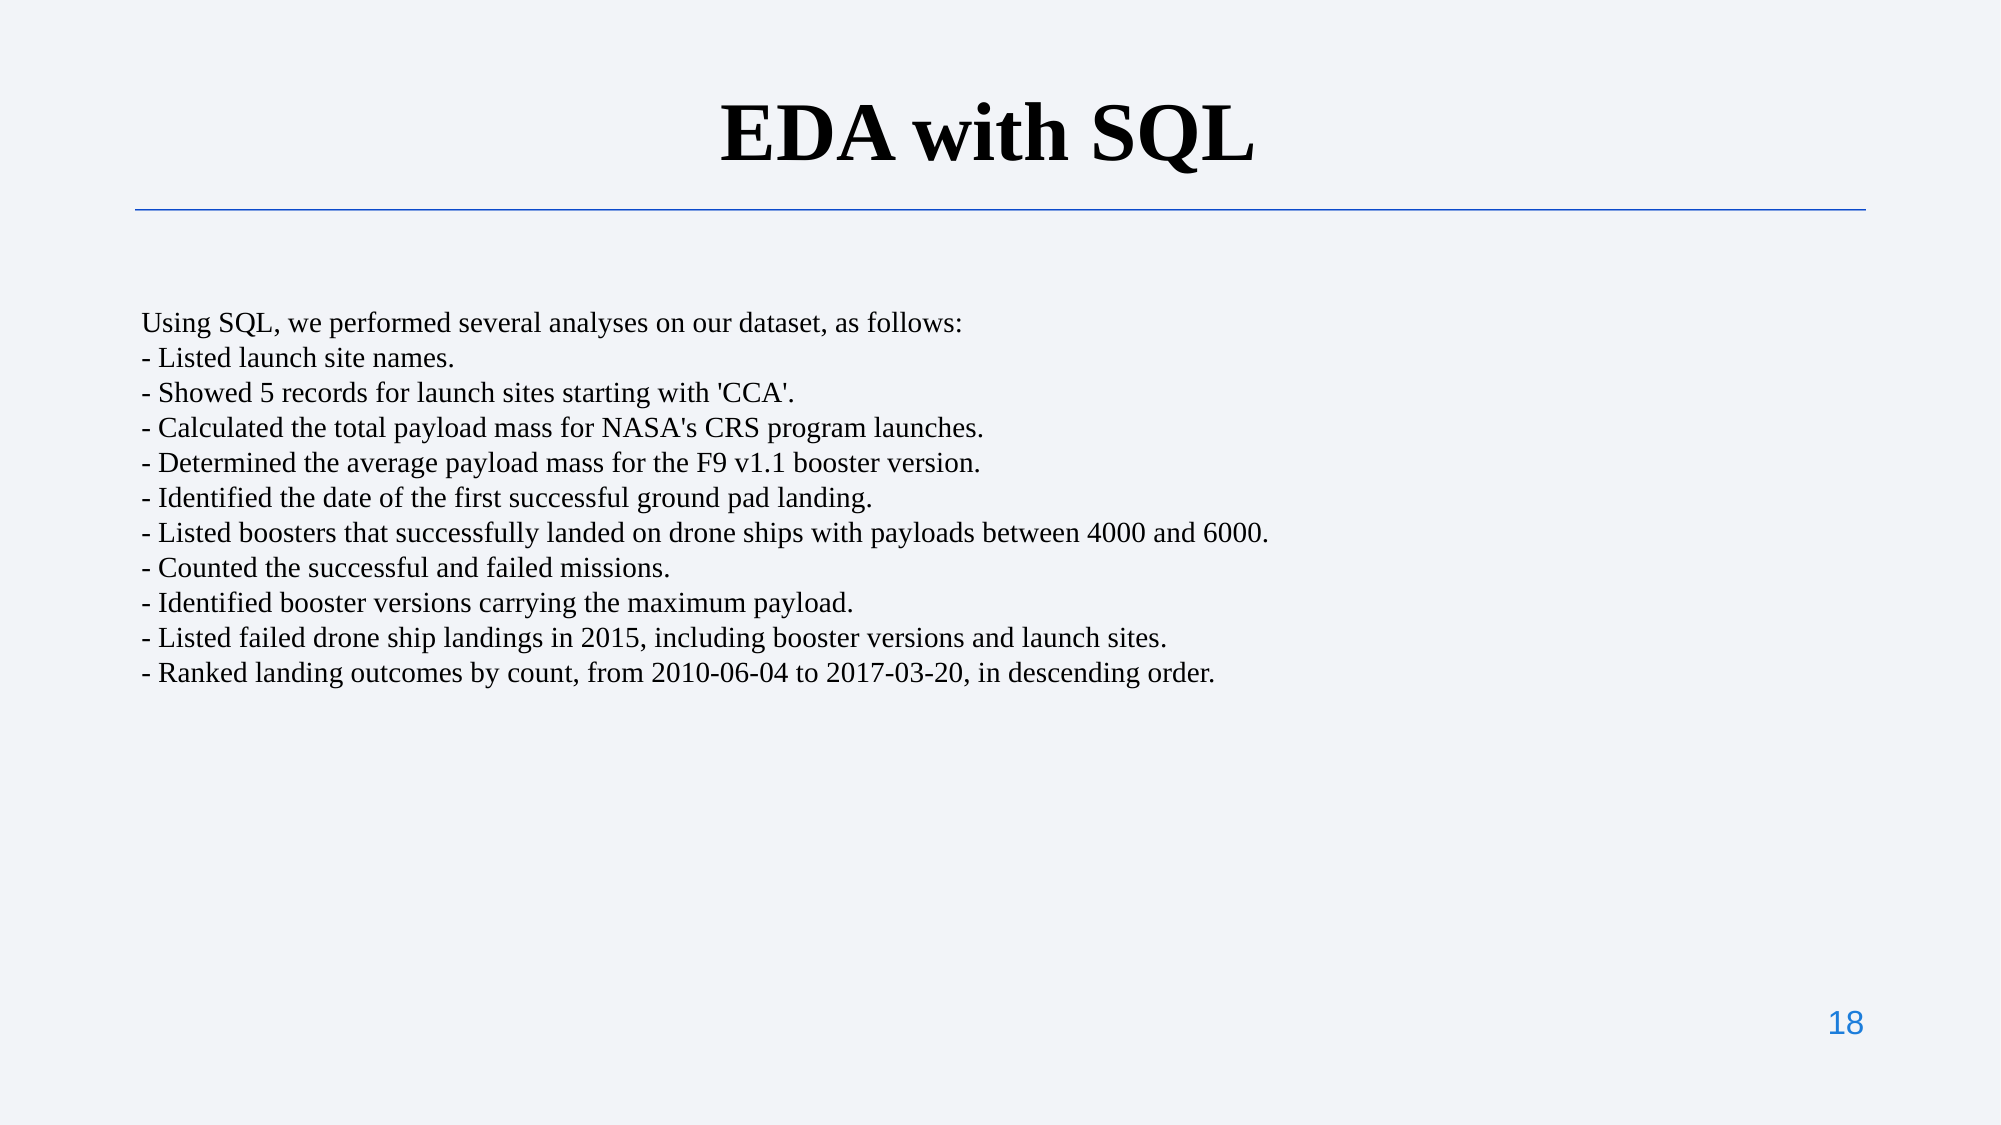

EDA with SQL
Using SQL, we performed several analyses on our dataset, as follows:
- Listed launch site names.
- Showed 5 records for launch sites starting with 'CCA'.
- Calculated the total payload mass for NASA's CRS program launches.
- Determined the average payload mass for the F9 v1.1 booster version.
- Identified the date of the first successful ground pad landing.
- Listed boosters that successfully landed on drone ships with payloads between 4000 and 6000.
- Counted the successful and failed missions.
- Identified booster versions carrying the maximum payload.
- Listed failed drone ship landings in 2015, including booster versions and launch sites.
- Ranked landing outcomes by count, from 2010-06-04 to 2017-03-20, in descending order.

18